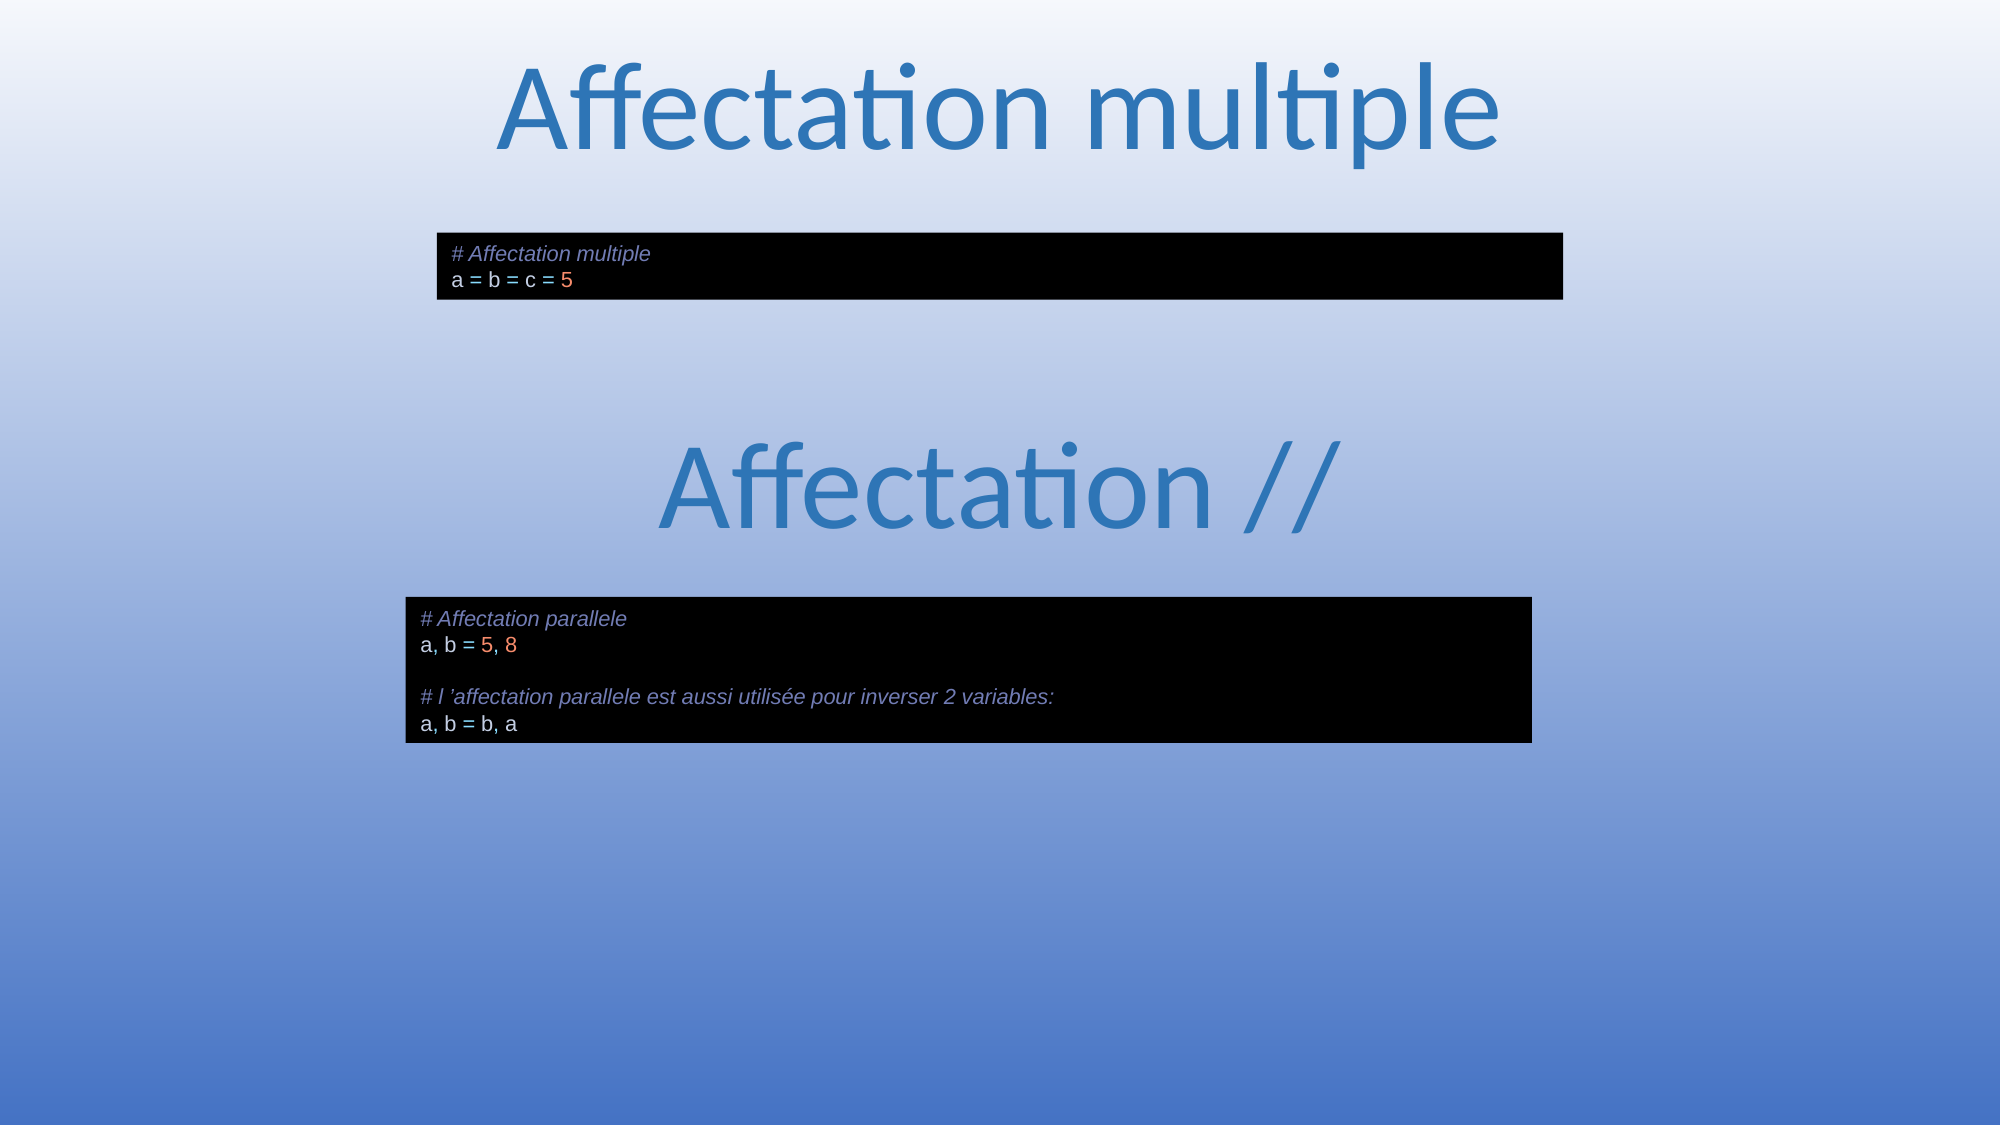

# Affectation multiple

# Affectation multiple a = b = c = 5
Affectation //
# Affectation parallele a, b = 5, 8 # l ’affectation parallele est aussi utilisée pour inverser 2 variables: a, b = b, a

29